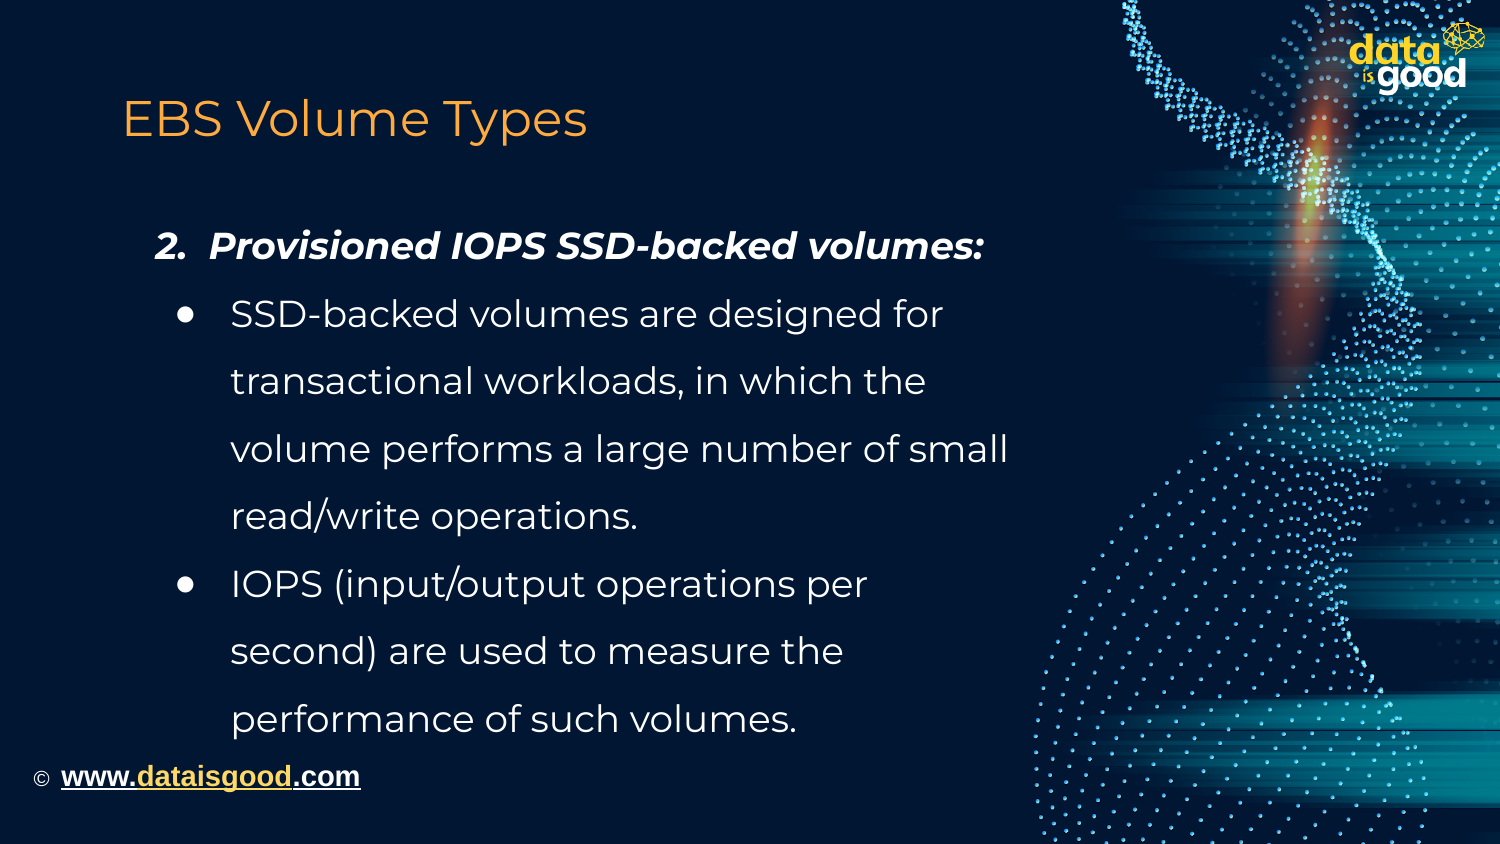

# EBS Volume Types
2.  Provisioned IOPS SSD-backed volumes:
SSD-backed volumes are designed for transactional workloads, in which the volume performs a large number of small read/write operations.
IOPS (input/output operations per second) are used to measure the performance of such volumes.